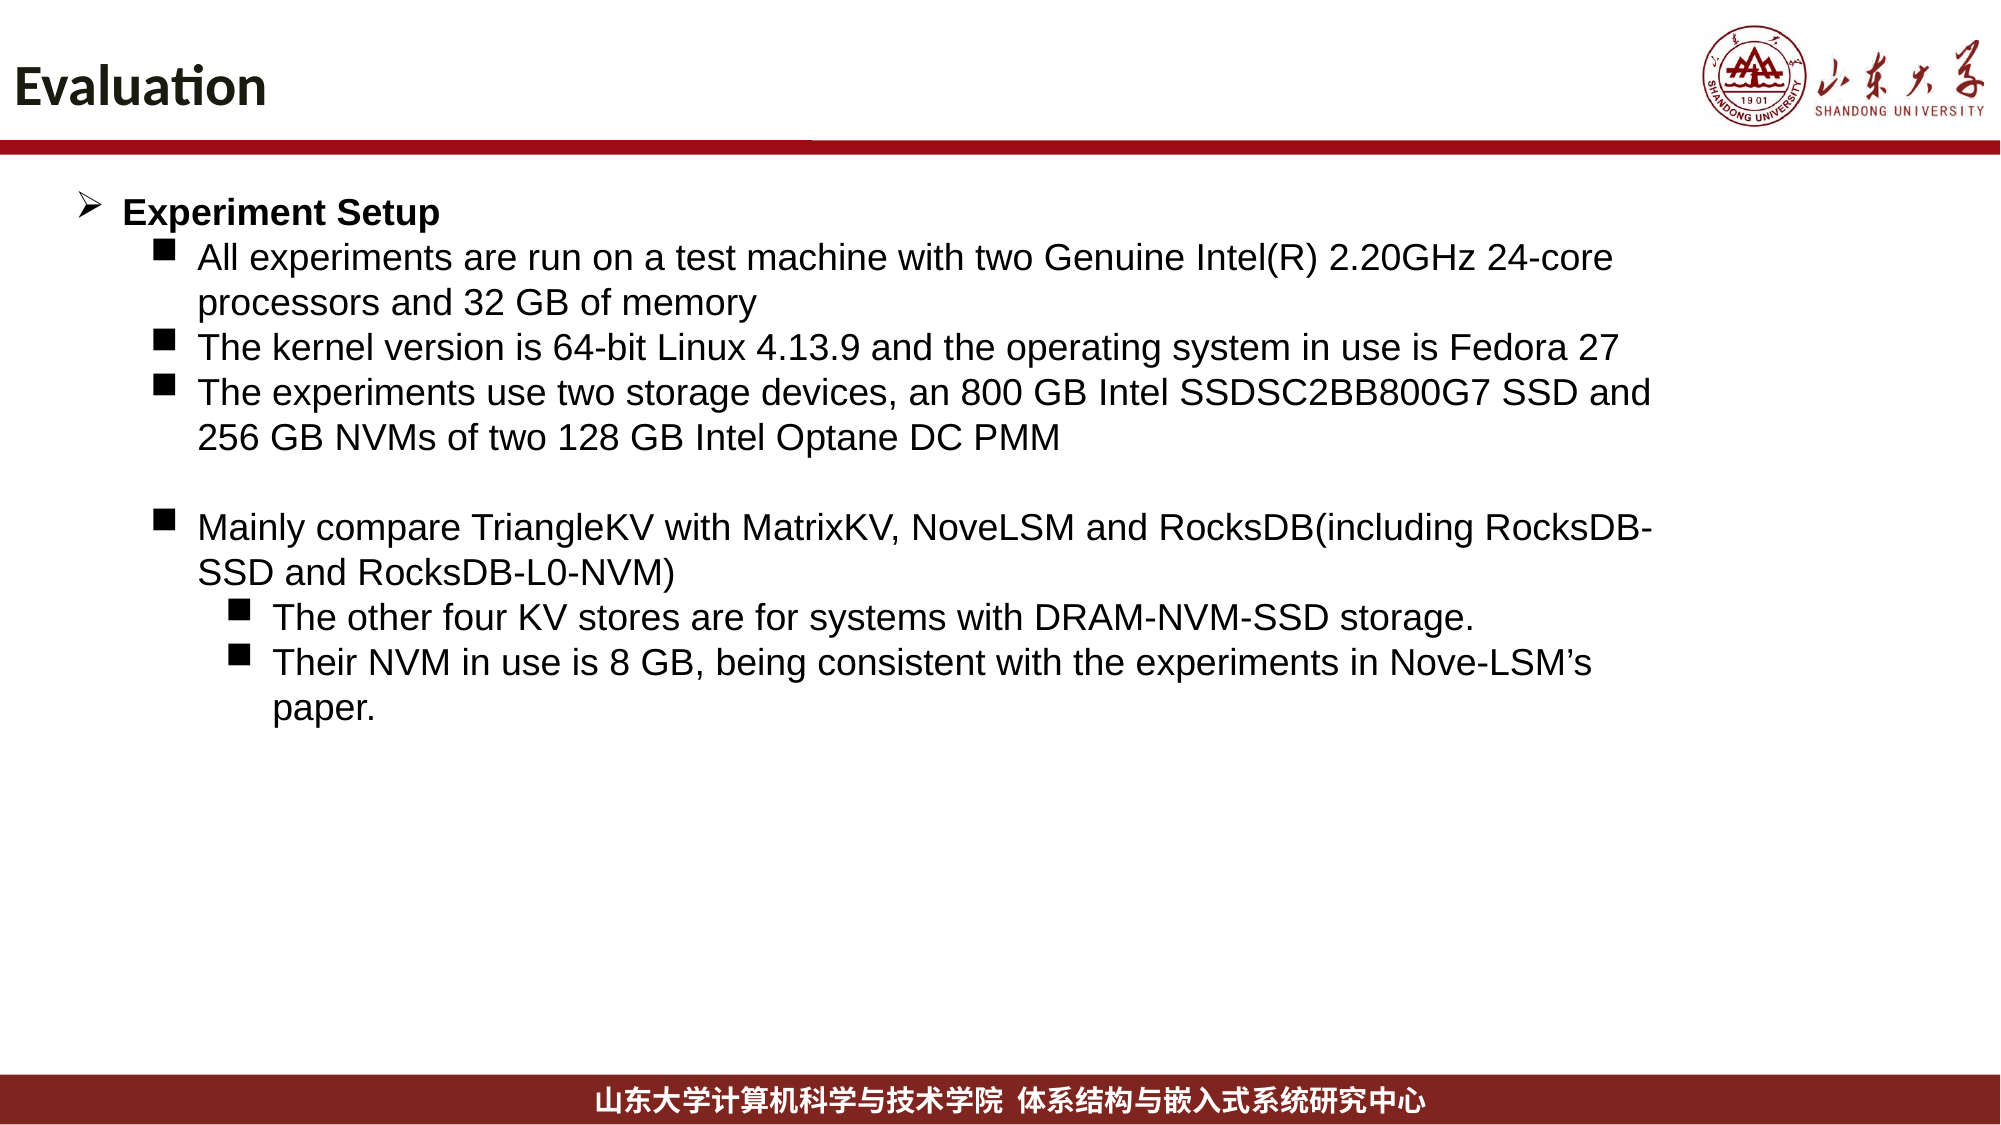

# Evaluation
Experiment Setup
All experiments are run on a test machine with two Genuine Intel(R) 2.20GHz 24-core processors and 32 GB of memory
The kernel version is 64-bit Linux 4.13.9 and the operating system in use is Fedora 27
The experiments use two storage devices, an 800 GB Intel SSDSC2BB800G7 SSD and 256 GB NVMs of two 128 GB Intel Optane DC PMM

Mainly compare TriangleKV with MatrixKV, NoveLSM and RocksDB(including RocksDB-SSD and RocksDB-L0-NVM)
The other four KV stores are for systems with DRAM-NVM-SSD storage.
Their NVM in use is 8 GB, being consistent with the experiments in Nove-LSM’s paper.